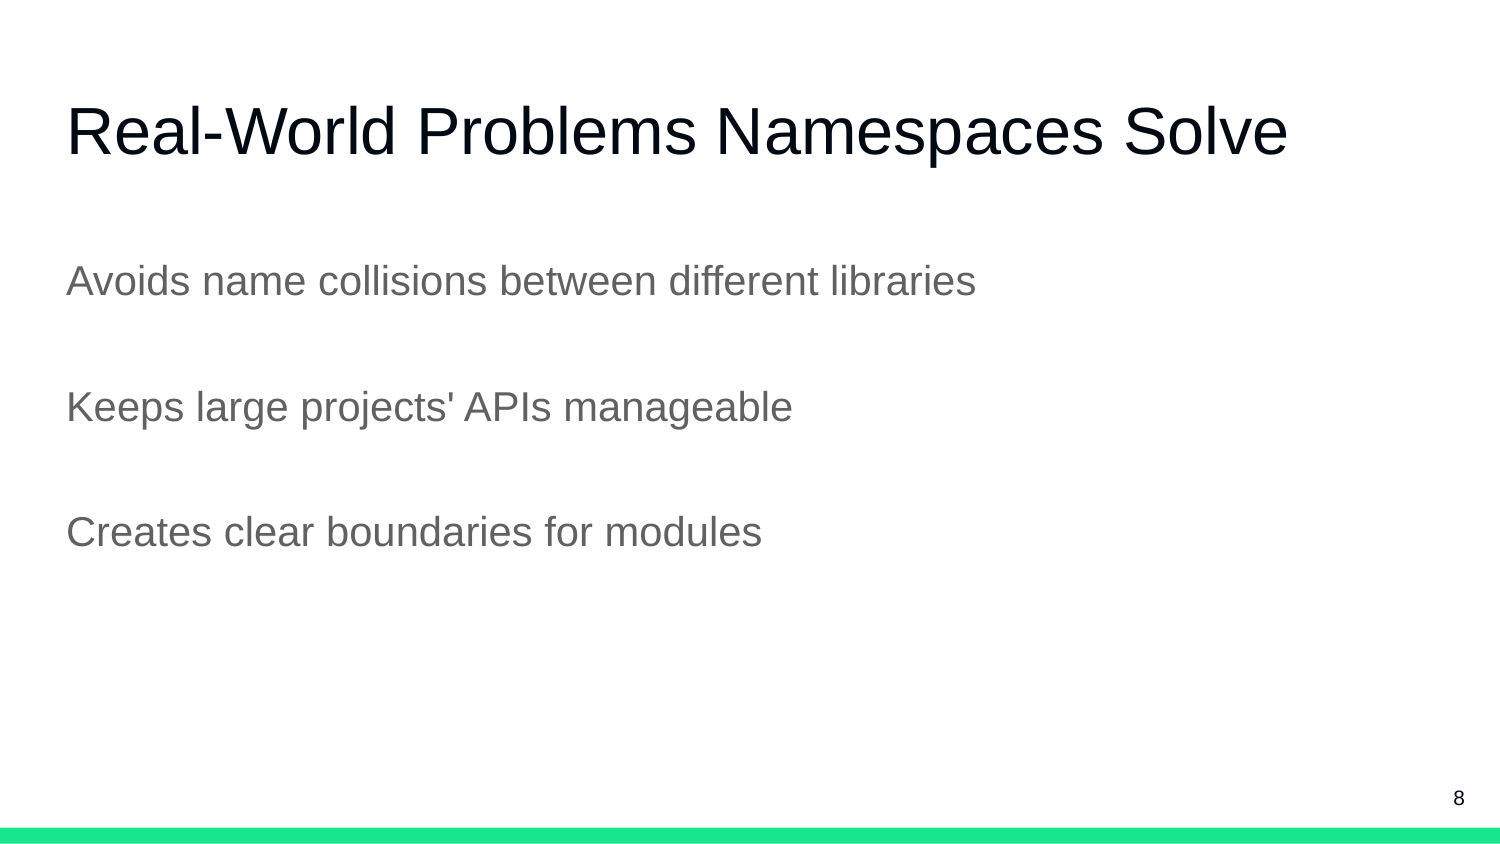

# Real-World Problems Namespaces Solve

Avoids name collisions between different libraries
Keeps large projects' APIs manageable
Creates clear boundaries for modules
8